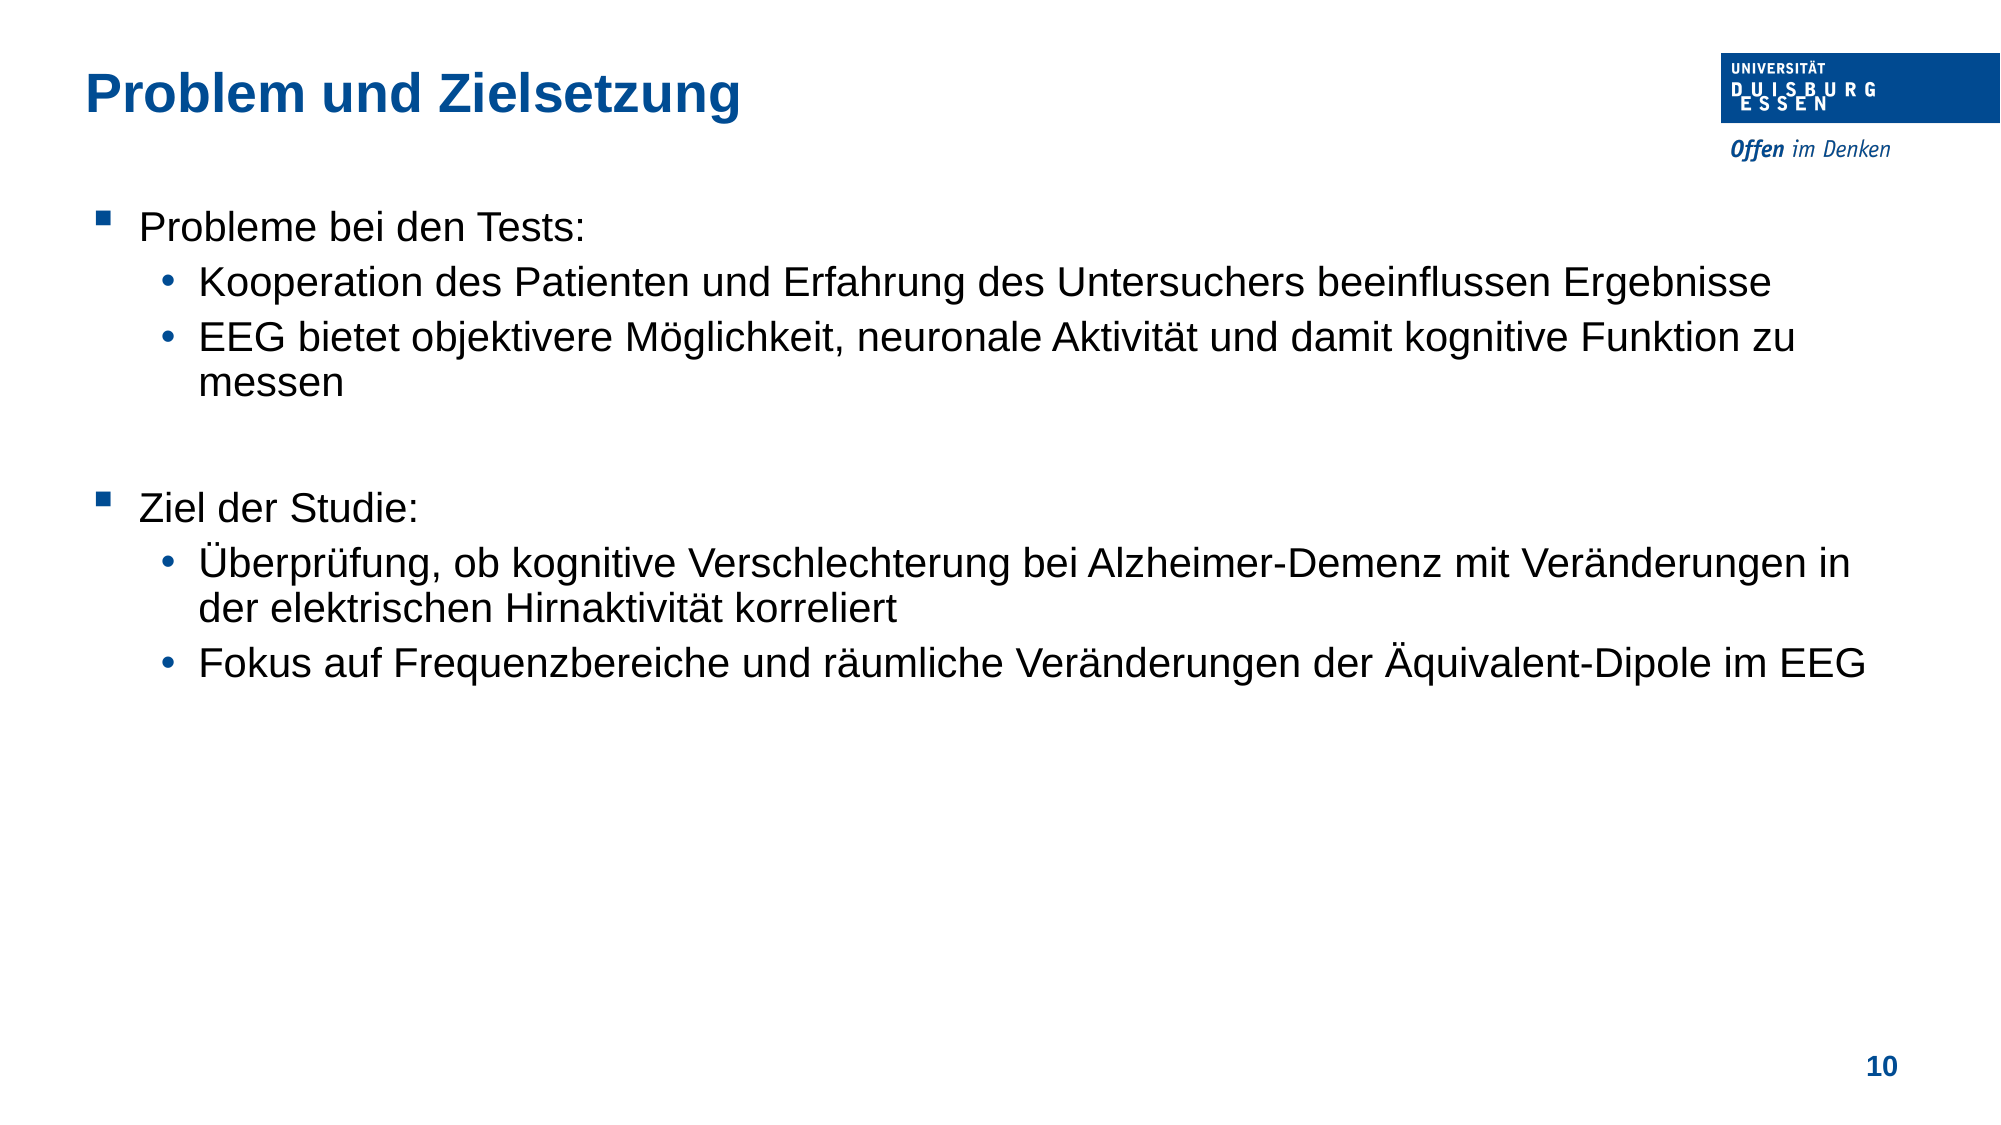

Problem und Zielsetzung
Probleme bei den Tests:
Kooperation des Patienten und Erfahrung des Untersuchers beeinflussen Ergebnisse
EEG bietet objektivere Möglichkeit, neuronale Aktivität und damit kognitive Funktion zu messen

Ziel der Studie:
Überprüfung, ob kognitive Verschlechterung bei Alzheimer-Demenz mit Veränderungen in der elektrischen Hirnaktivität korreliert
Fokus auf Frequenzbereiche und räumliche Veränderungen der Äquivalent-Dipole im EEG

10